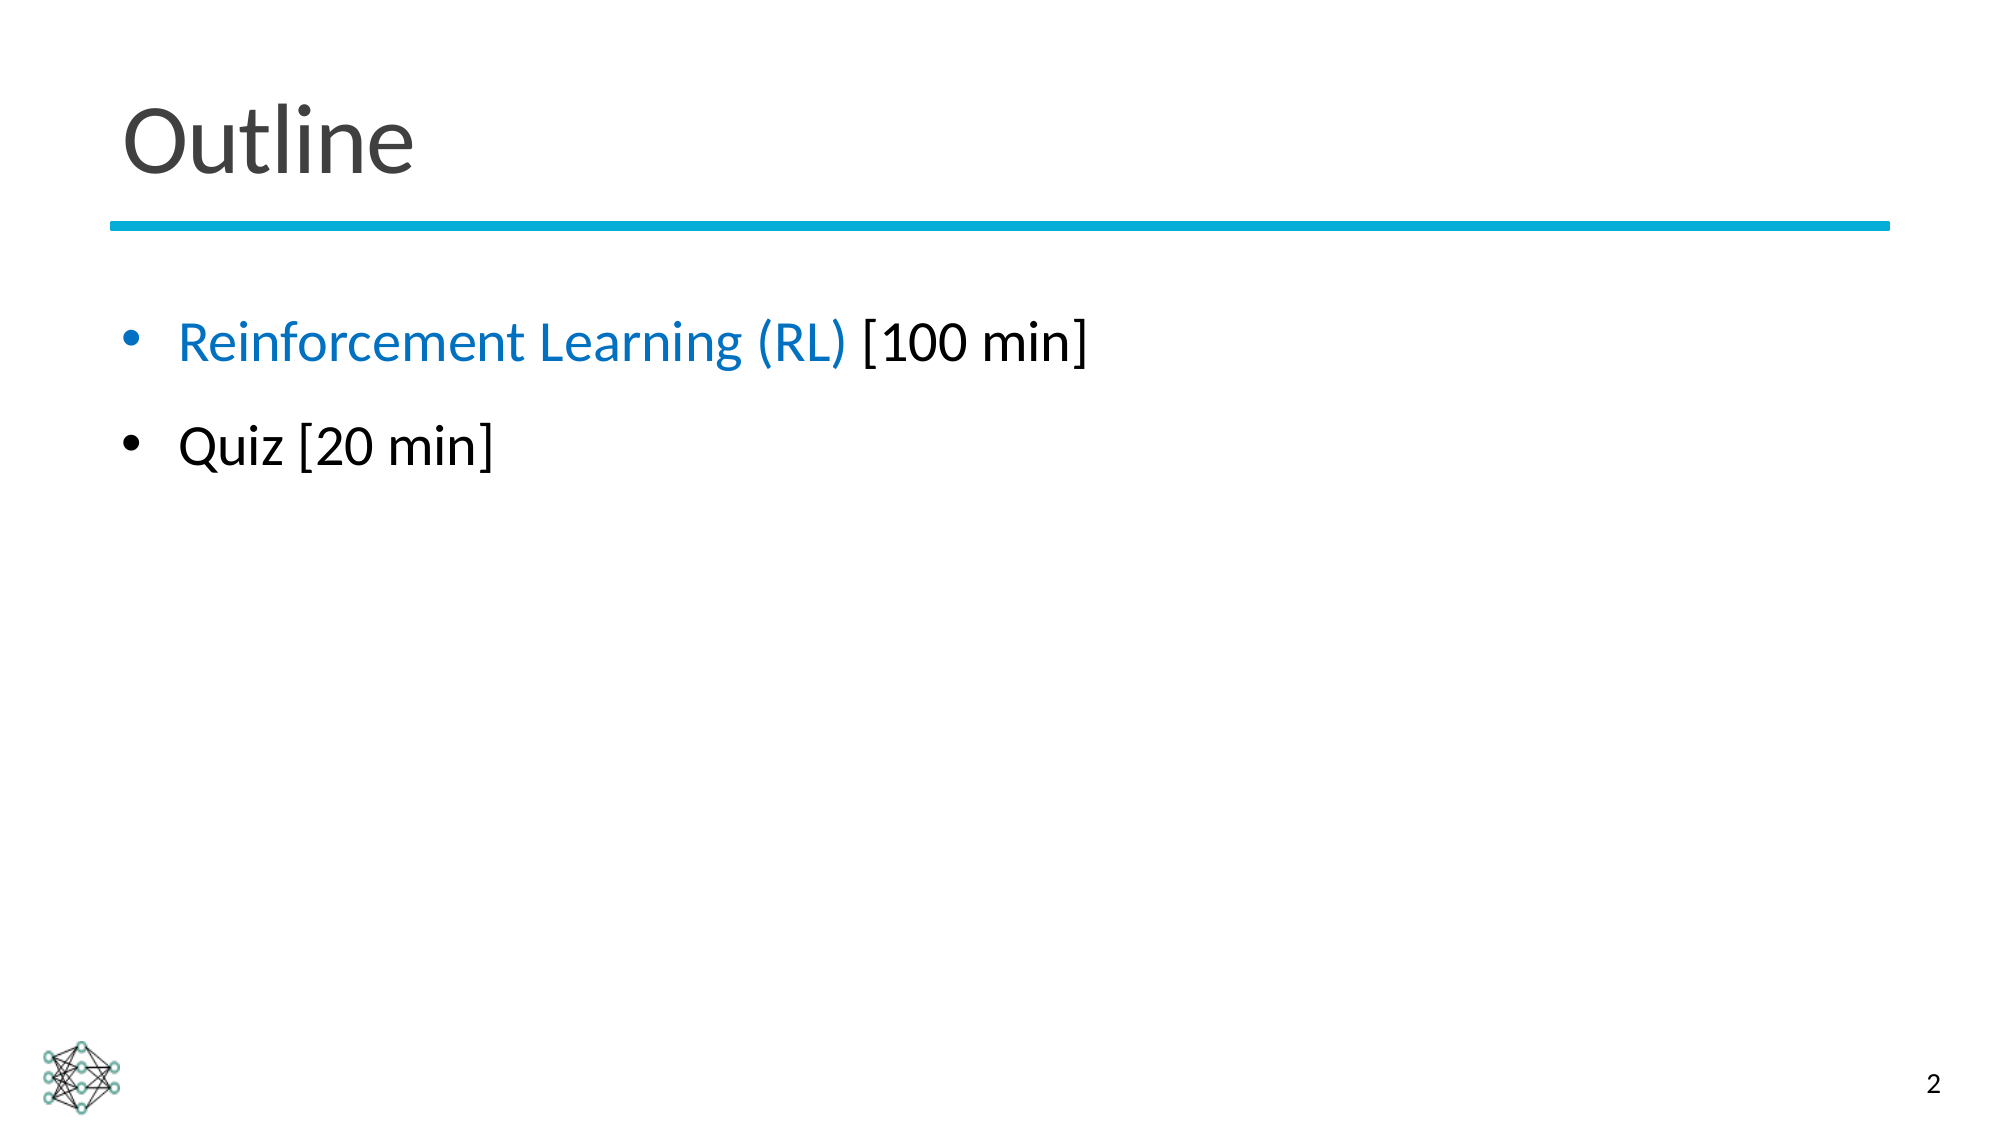

# Outline
Reinforcement Learning (RL) [100 min]
Quiz [20 min]
2